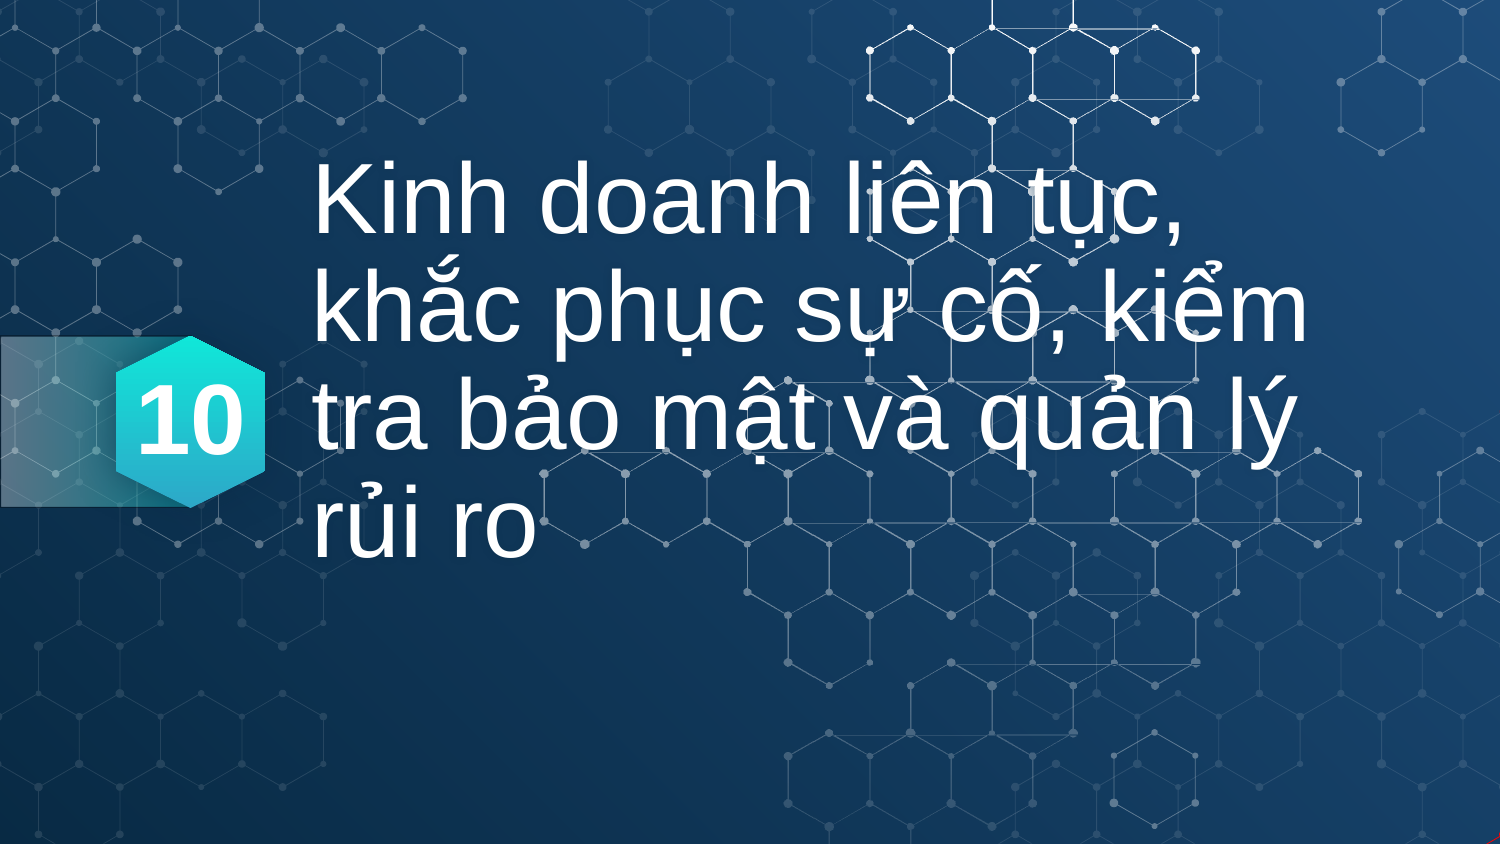

# Kinh doanh liên tục, khắc phục sự cố, kiểm tra bảo mật và quản lý rủi ro
10